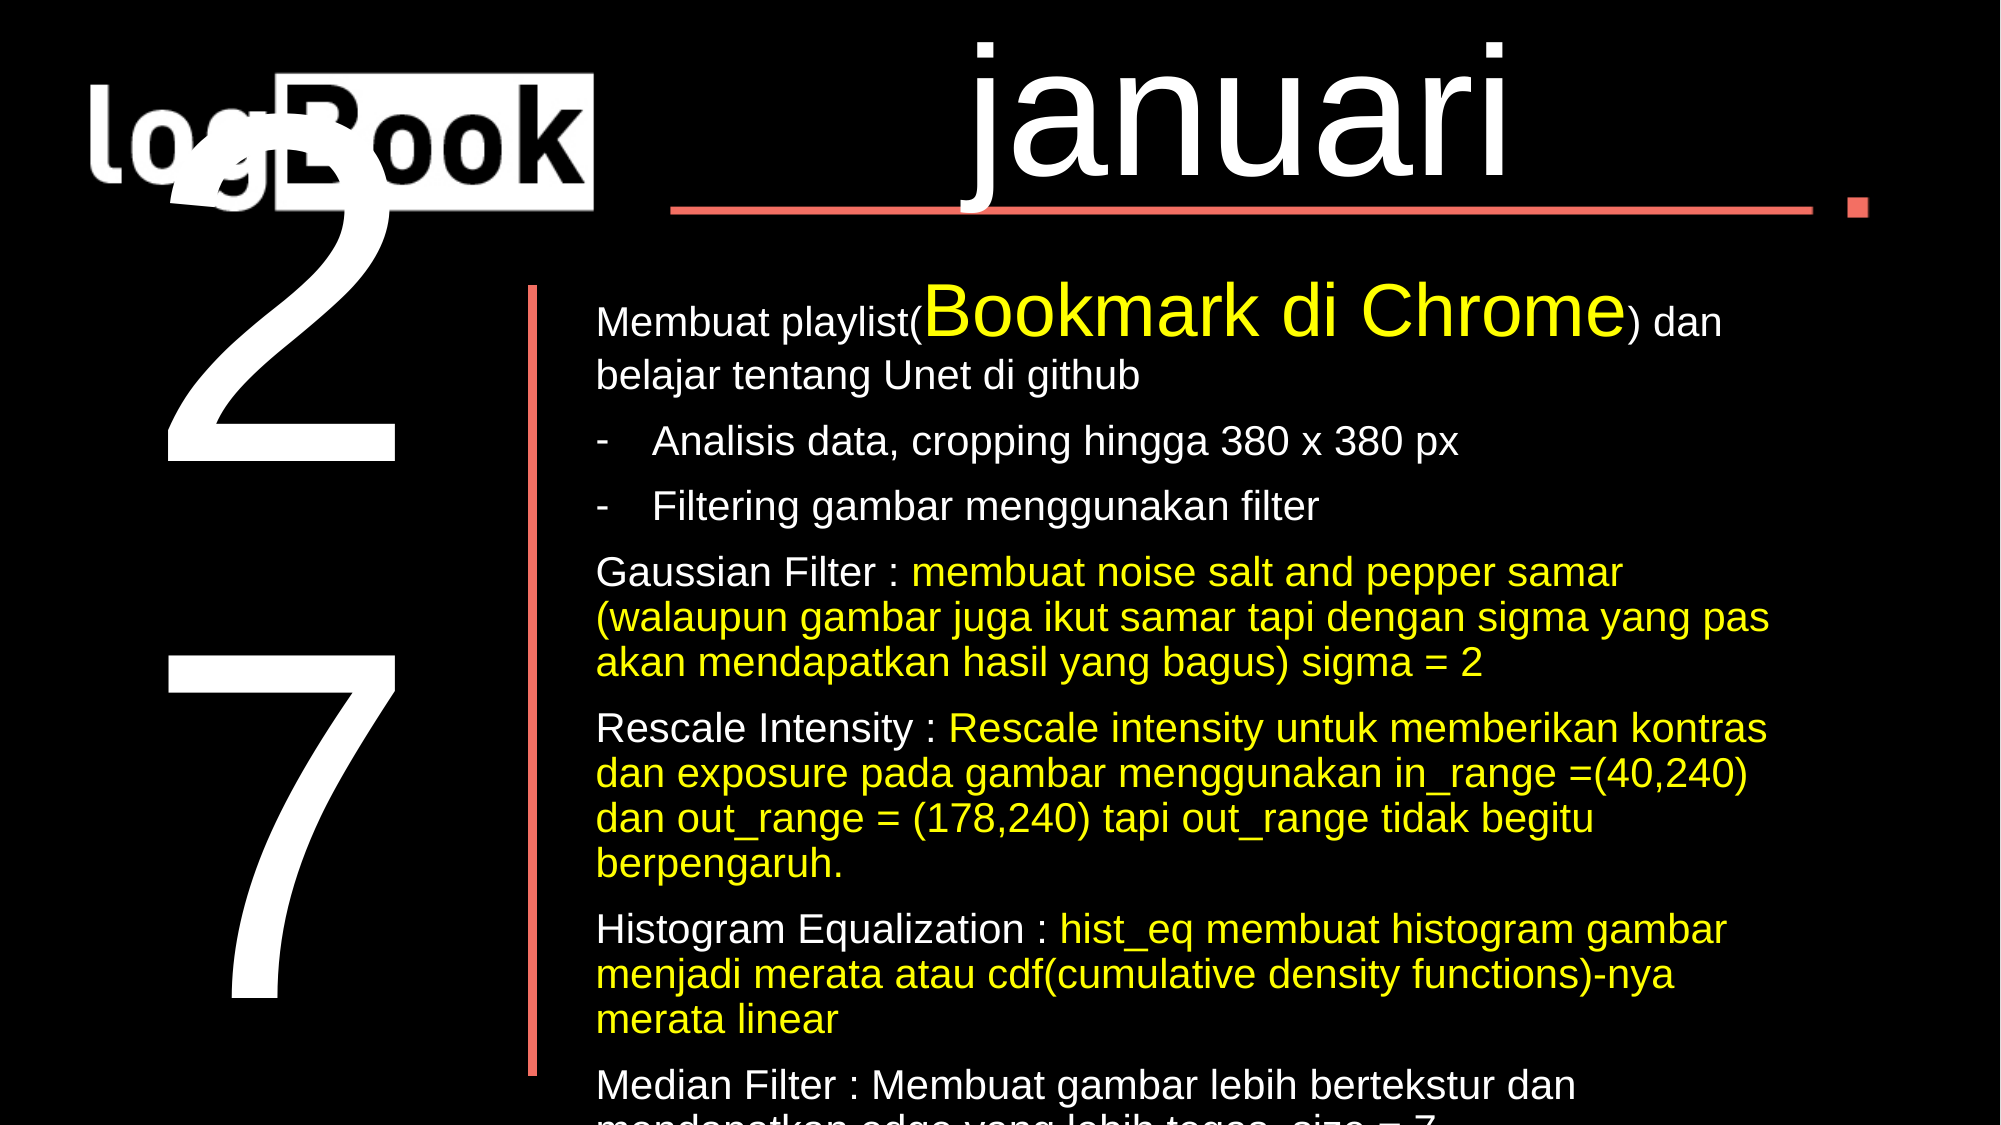

januari

Membuat playlist(Bookmark di Chrome) dan belajar tentang Unet di github
Analisis data, cropping hingga 380 x 380 px
Filtering gambar menggunakan filter
Gaussian Filter : membuat noise salt and pepper samar (walaupun gambar juga ikut samar tapi dengan sigma yang pas akan mendapatkan hasil yang bagus) sigma = 2
Rescale Intensity : Rescale intensity untuk memberikan kontras dan exposure pada gambar menggunakan in_range =(40,240) dan out_range = (178,240) tapi out_range tidak begitu berpengaruh.
Histogram Equalization : hist_eq membuat histogram gambar menjadi merata atau cdf(cumulative density functions)-nya merata linear
Median Filter : Membuat gambar lebih bertekstur dan mendapatkan edge yang lebih tegas, size = 7
27A